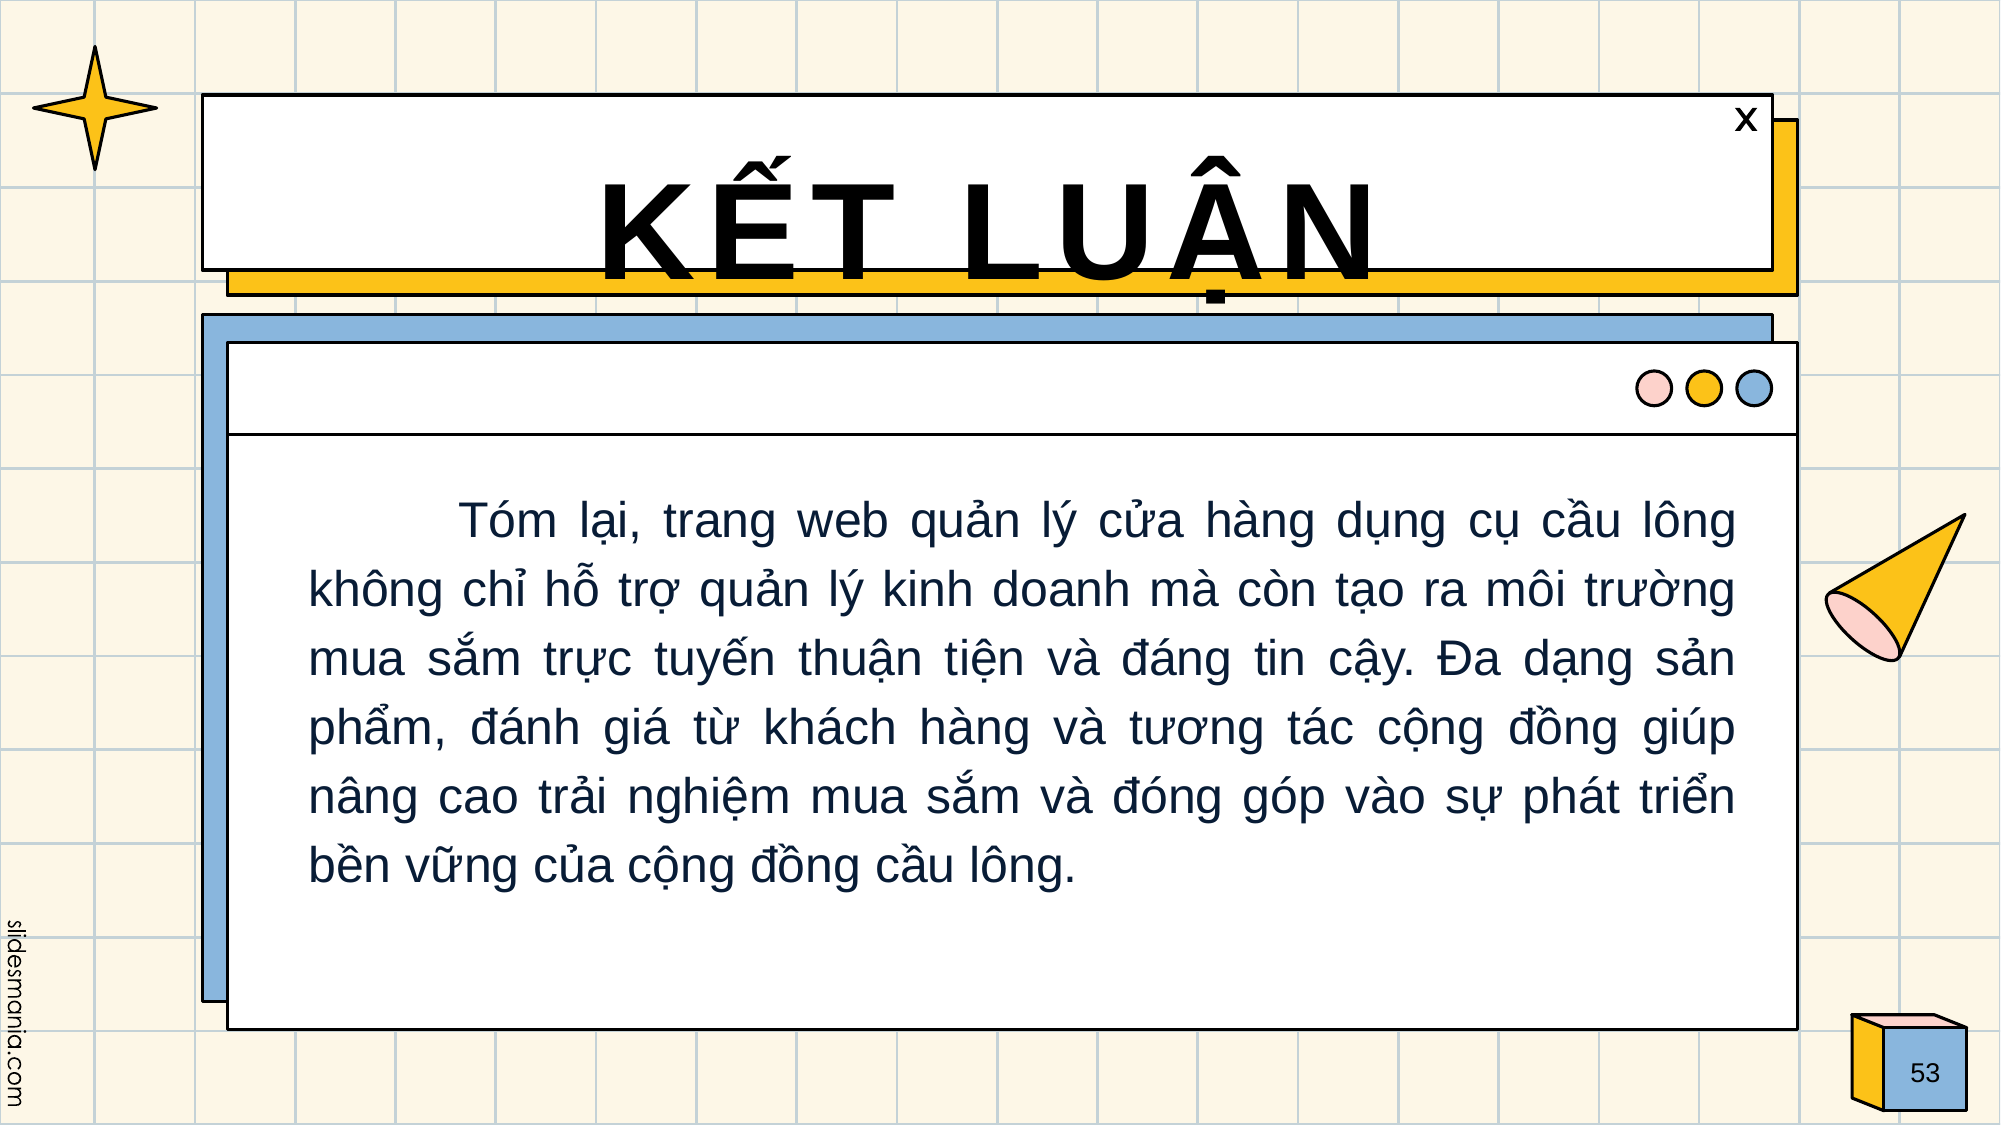

# KẾT LUẬN
	Tóm lại, trang web quản lý cửa hàng dụng cụ cầu lông không chỉ hỗ trợ quản lý kinh doanh mà còn tạo ra môi trường mua sắm trực tuyến thuận tiện và đáng tin cậy. Đa dạng sản phẩm, đánh giá từ khách hàng và tương tác cộng đồng giúp nâng cao trải nghiệm mua sắm và đóng góp vào sự phát triển bền vững của cộng đồng cầu lông.
53